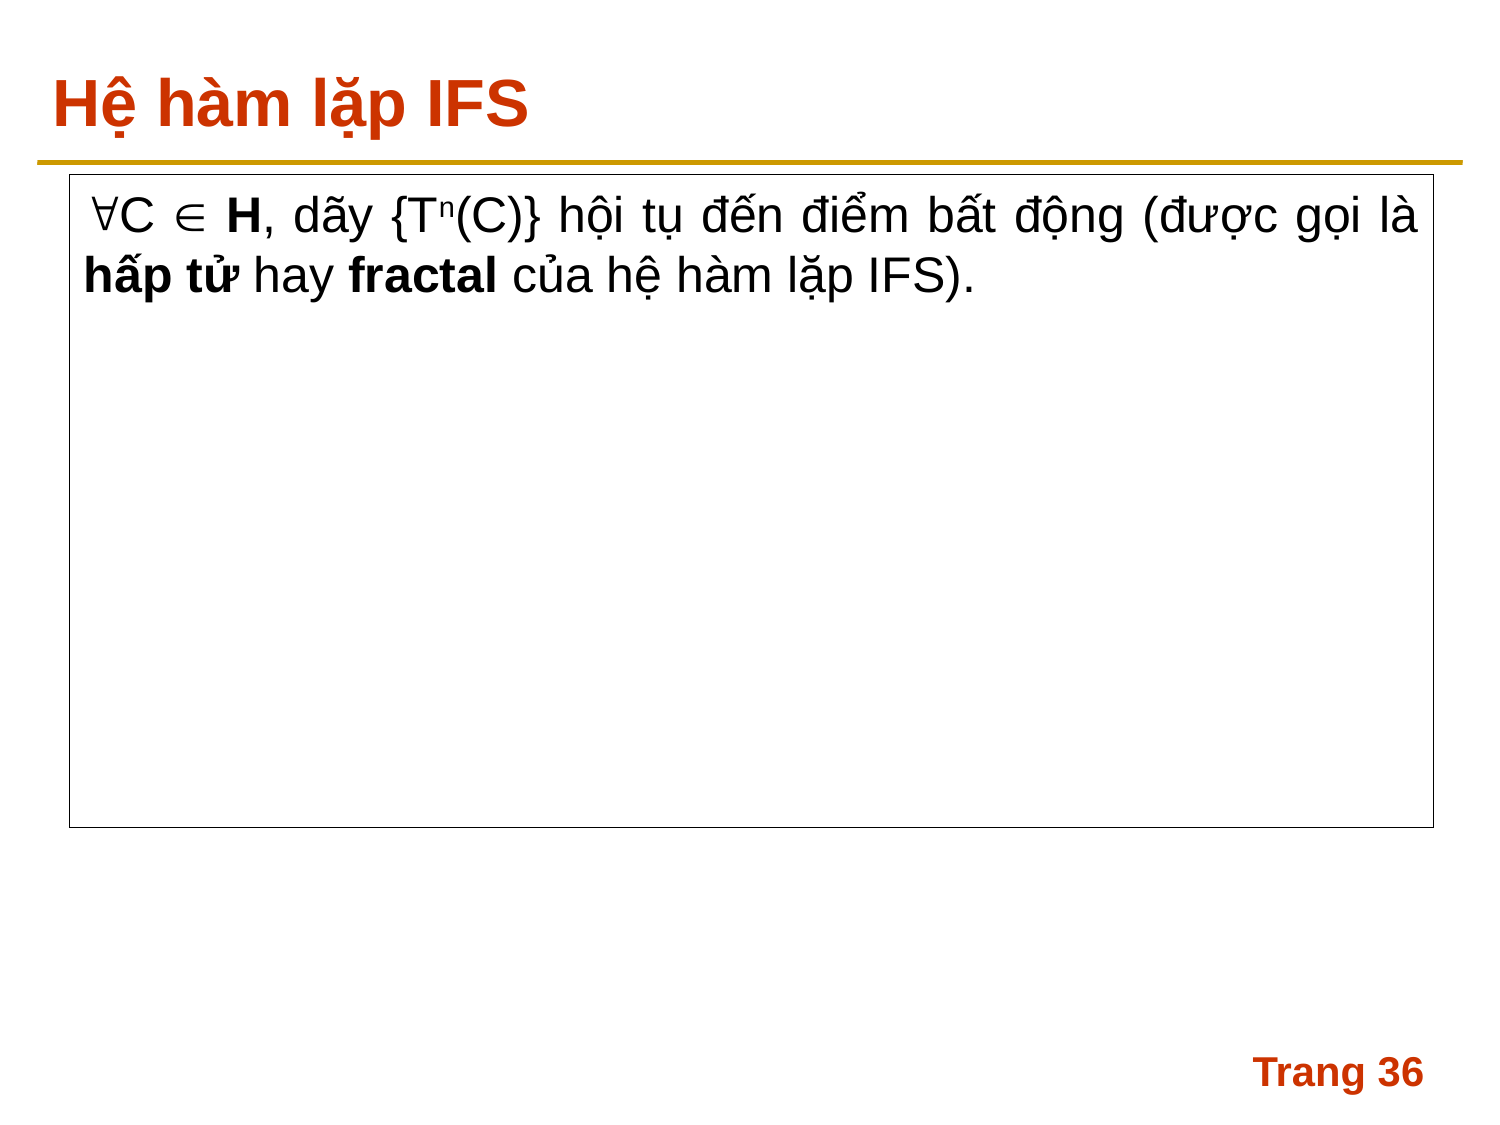

# Hệ hàm lặp IFS
∀C ∈ H, dãy {Tn(C)} hội tụ đến điểm bất động (được gọi là hấp tử hay fractal của hệ hàm lặp IFS).
Trang 36